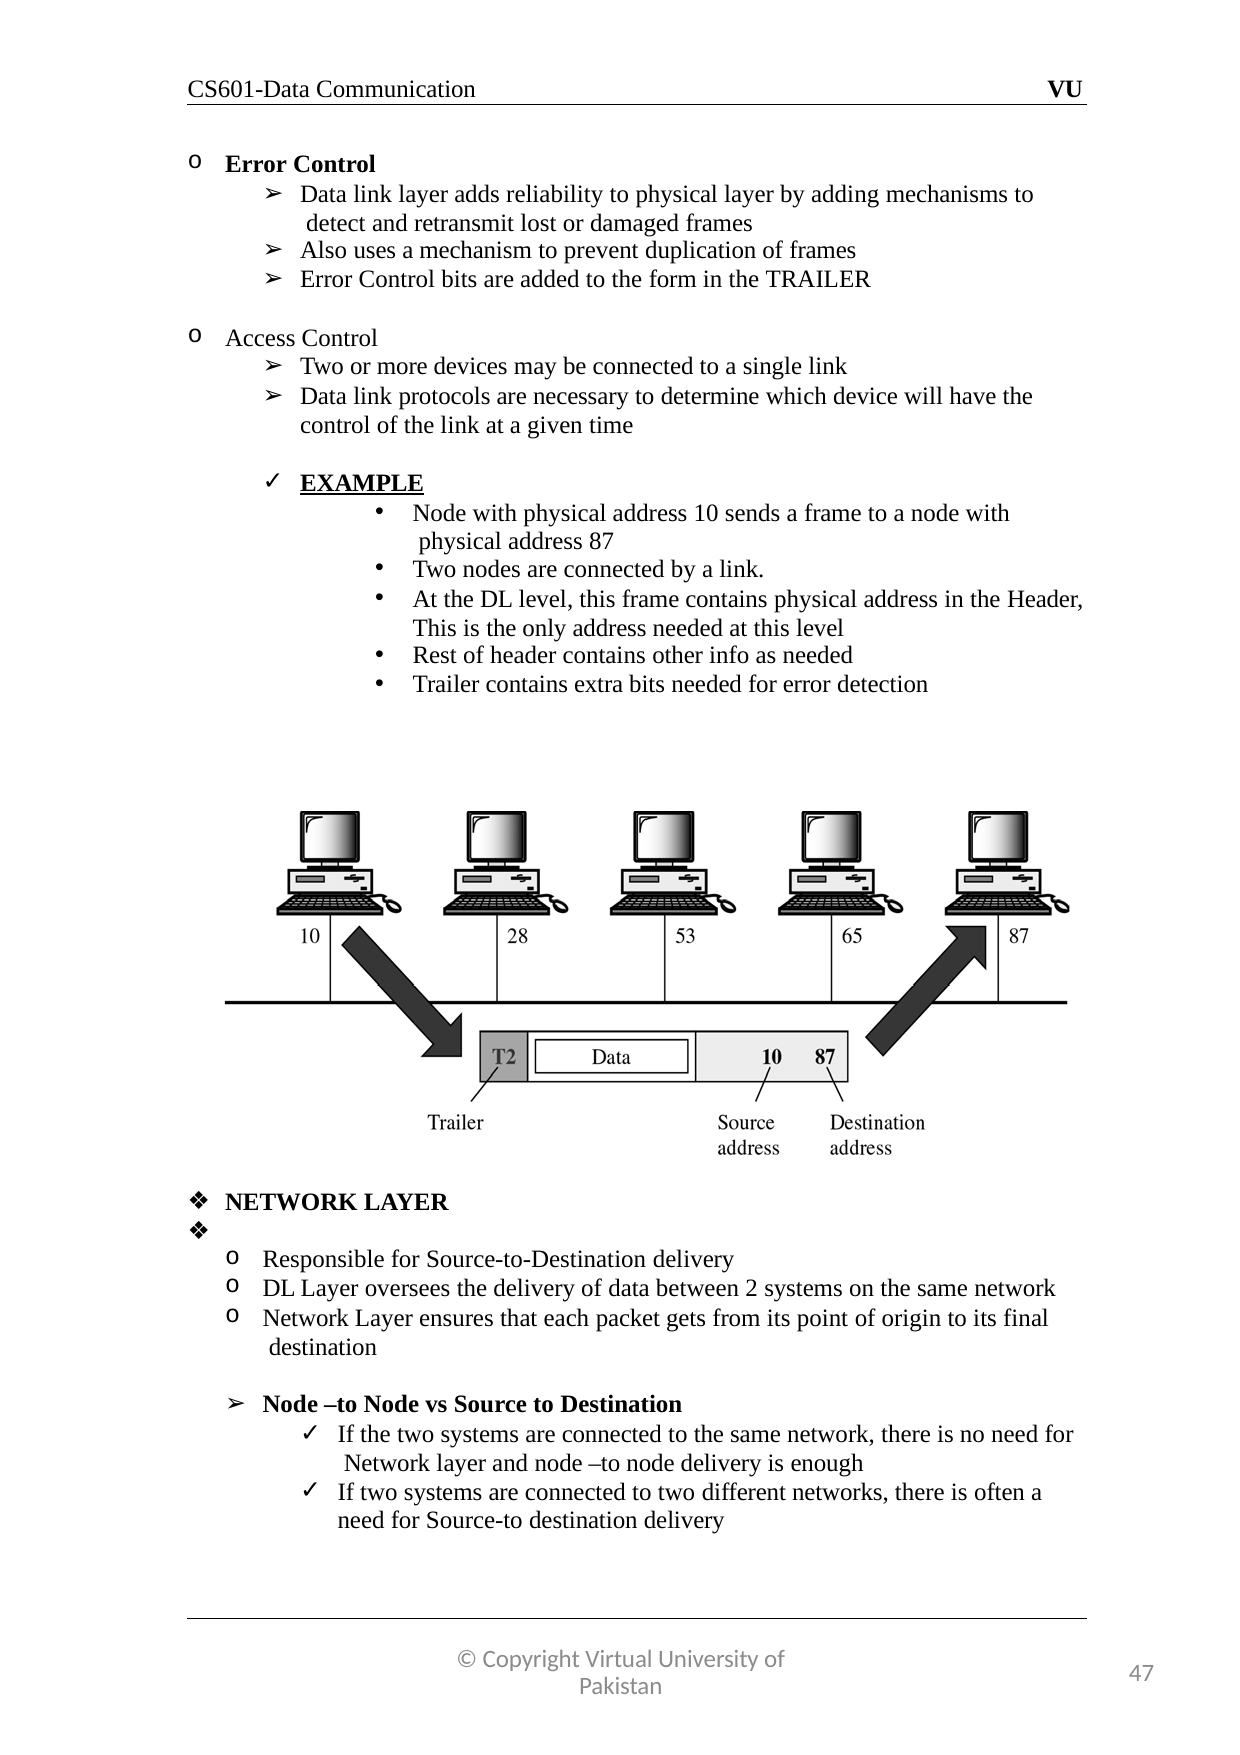

CS601-Data Communication
VU

Error Control
Data link layer adds reliability to physical layer by adding mechanisms to  detect and retransmit lost or damaged frames
Also uses a mechanism to prevent duplication of frames
Error Control bits are added to the form in the TRAILER

Access Control
Two or more devices may be connected to a single link
Data link protocols are necessary to determine which device will have the  control of the link at a given time

EXAMPLE
Node with physical address 10 sends a frame to a node with  physical address 87
Two nodes are connected by a link.
At the DL level, this frame contains physical address in the Header,  This is the only address needed at this level
Rest of header contains other info as needed
Trailer contains extra bits needed for error detection

NETWORK LAYER
❖
Responsible for Source-to-Destination delivery
DL Layer oversees the delivery of data between 2 systems on the same network
Network Layer ensures that each packet gets from its point of origin to its final  destination

Node –to Node vs Source to Destination
If the two systems are connected to the same network, there is no need for  Network layer and node –to node delivery is enough
If two systems are connected to two different networks, there is often a  need for Source-to destination delivery

© Copyright Virtual University of Pakistan
47